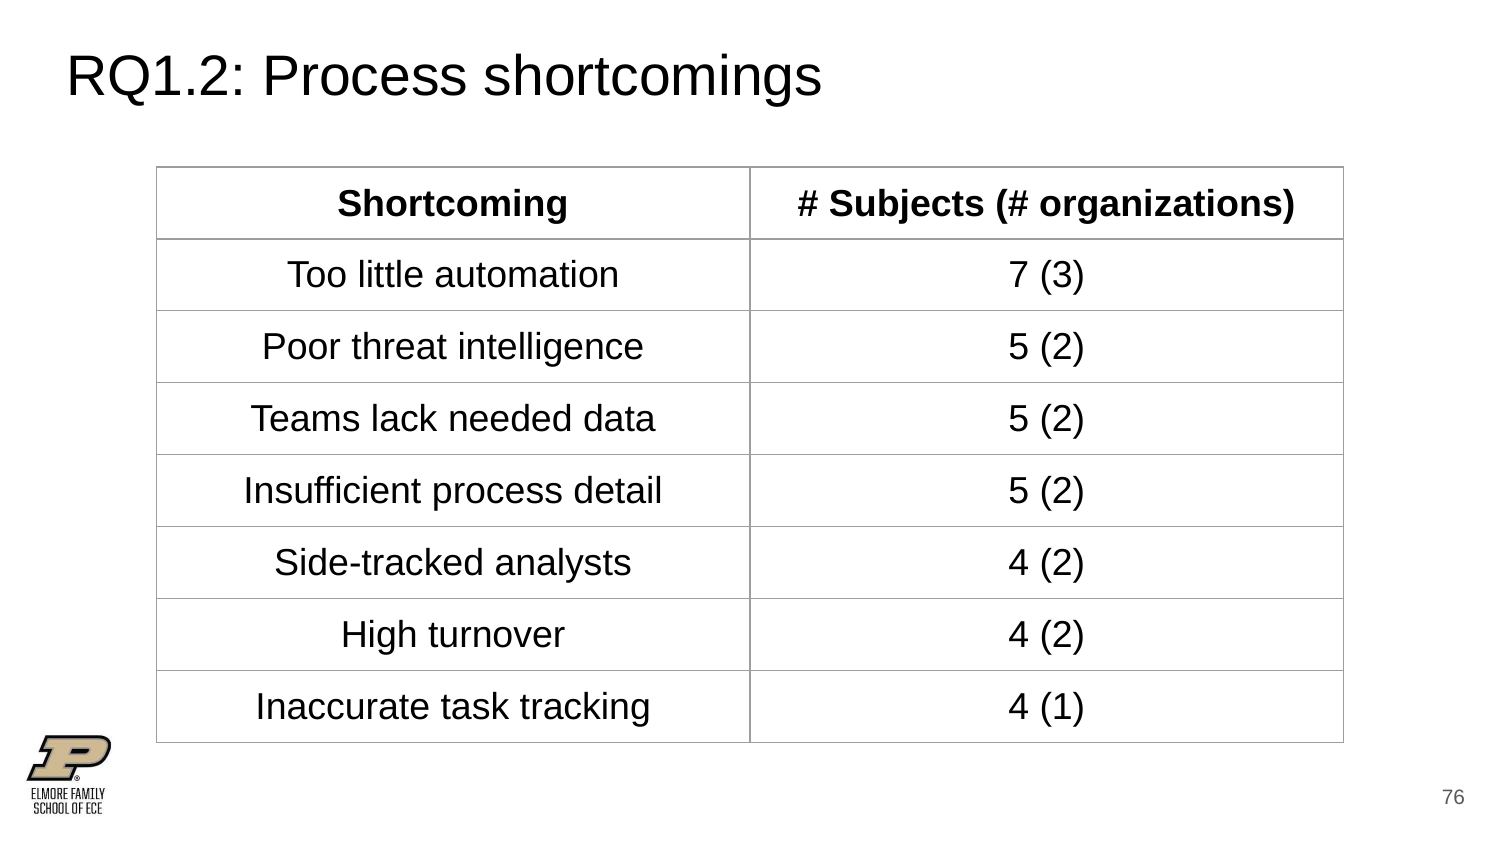

# RQ1.2: Process shortcomings
| Shortcoming | # Subjects (# organizations) |
| --- | --- |
| Too little automation | 7 (3) |
| Poor threat intelligence | 5 (2) |
| Teams lack needed data | 5 (2) |
| Insufficient process detail | 5 (2) |
| Side-tracked analysts | 4 (2) |
| High turnover | 4 (2) |
| Inaccurate task tracking | 4 (1) |
76